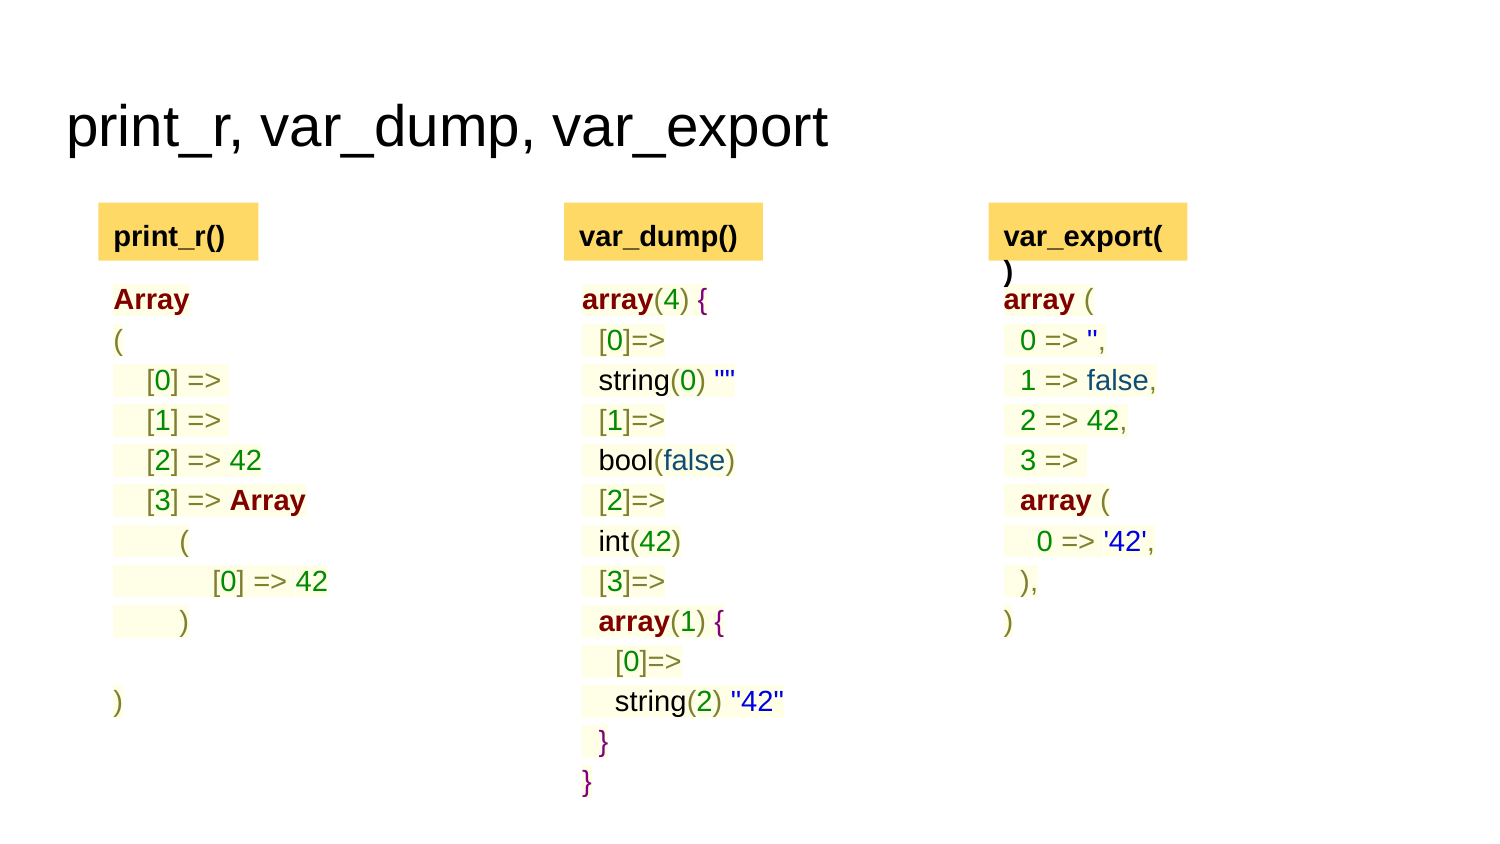

# print_r, var_dump, var_export
print_r()
var_dump()
var_export()
Array
(
    [0] =>
    [1] =>
    [2] => 42
    [3] => Array
        (
            [0] => 42
        )
)

array(4) {
  [0]=>
  string(0) ""
  [1]=>
  bool(false)
  [2]=>
  int(42)
  [3]=>
  array(1) {
    [0]=>
    string(2) "42"
  }
}

array (
  0 => '',
  1 => false,
  2 => 42,
  3 =>
  array (
    0 => '42',
  ),
)